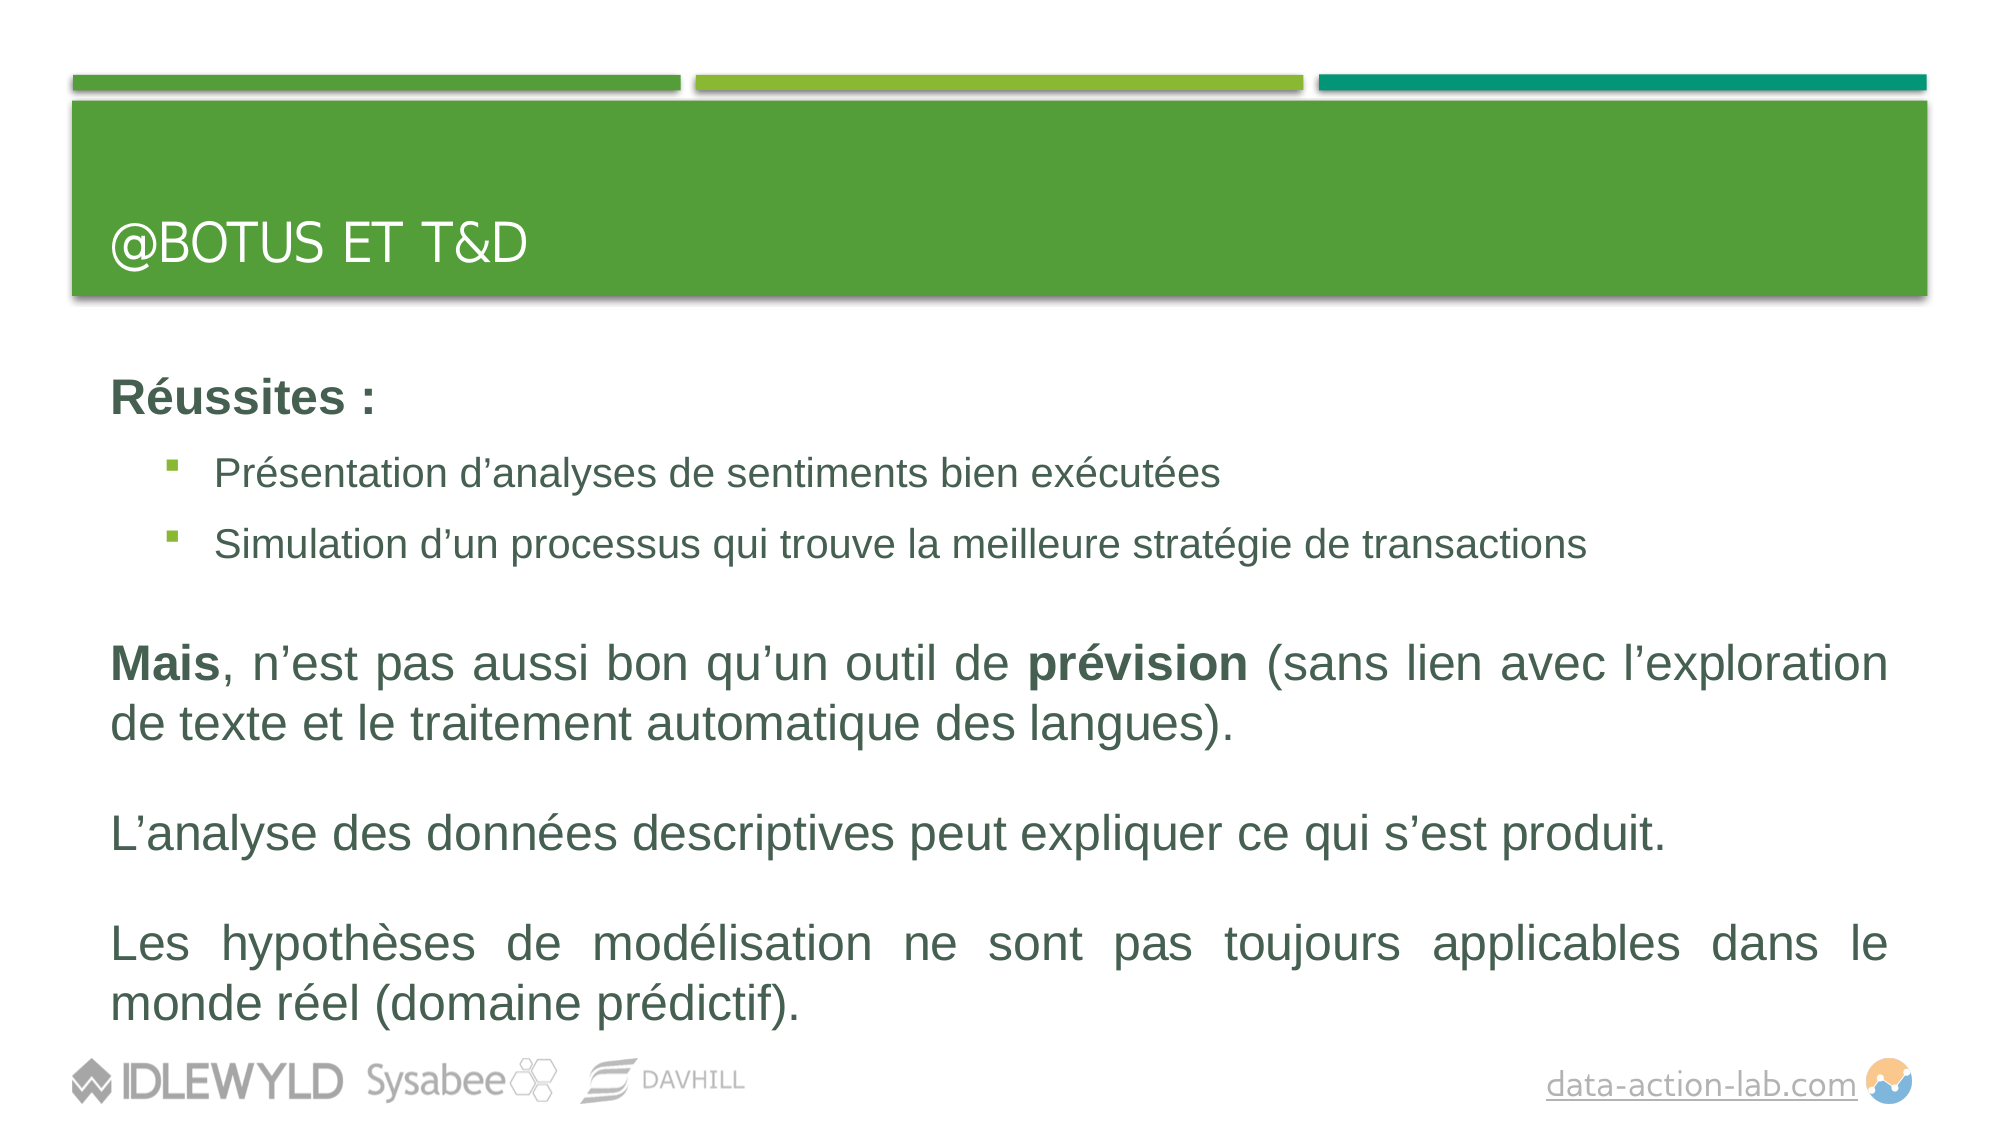

# @BOTUS ET T&D
Réussites :
Présentation d’analyses de sentiments bien exécutées
Simulation d’un processus qui trouve la meilleure stratégie de transactions

Mais, n’est pas aussi bon qu’un outil de prévision (sans lien avec l’exploration de texte et le traitement automatique des langues).

L’analyse des données descriptives peut expliquer ce qui s’est produit.

Les hypothèses de modélisation ne sont pas toujours applicables dans le monde réel (domaine prédictif).